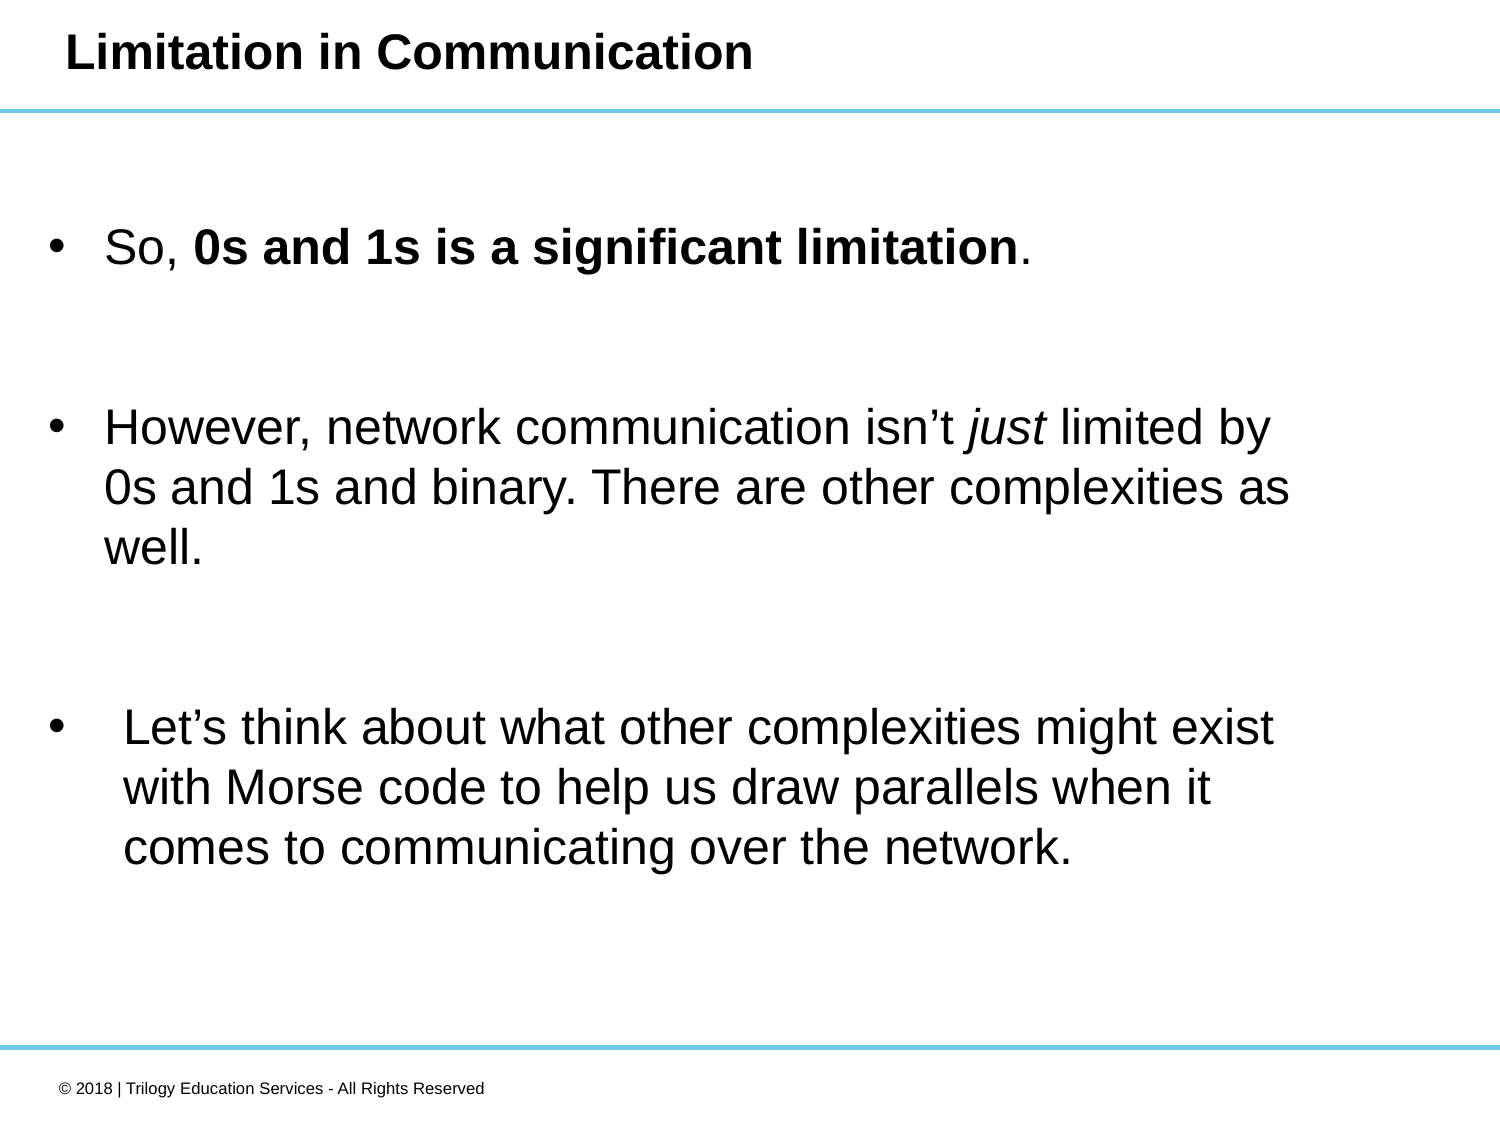

# Limitation in Communication

So, 0s and 1s is a significant limitation.

However, network communication isn’t just limited by 0s and 1s and binary. There are other complexities as well.

Let’s think about what other complexities might exist with Morse code to help us draw parallels when it comes to communicating over the network.